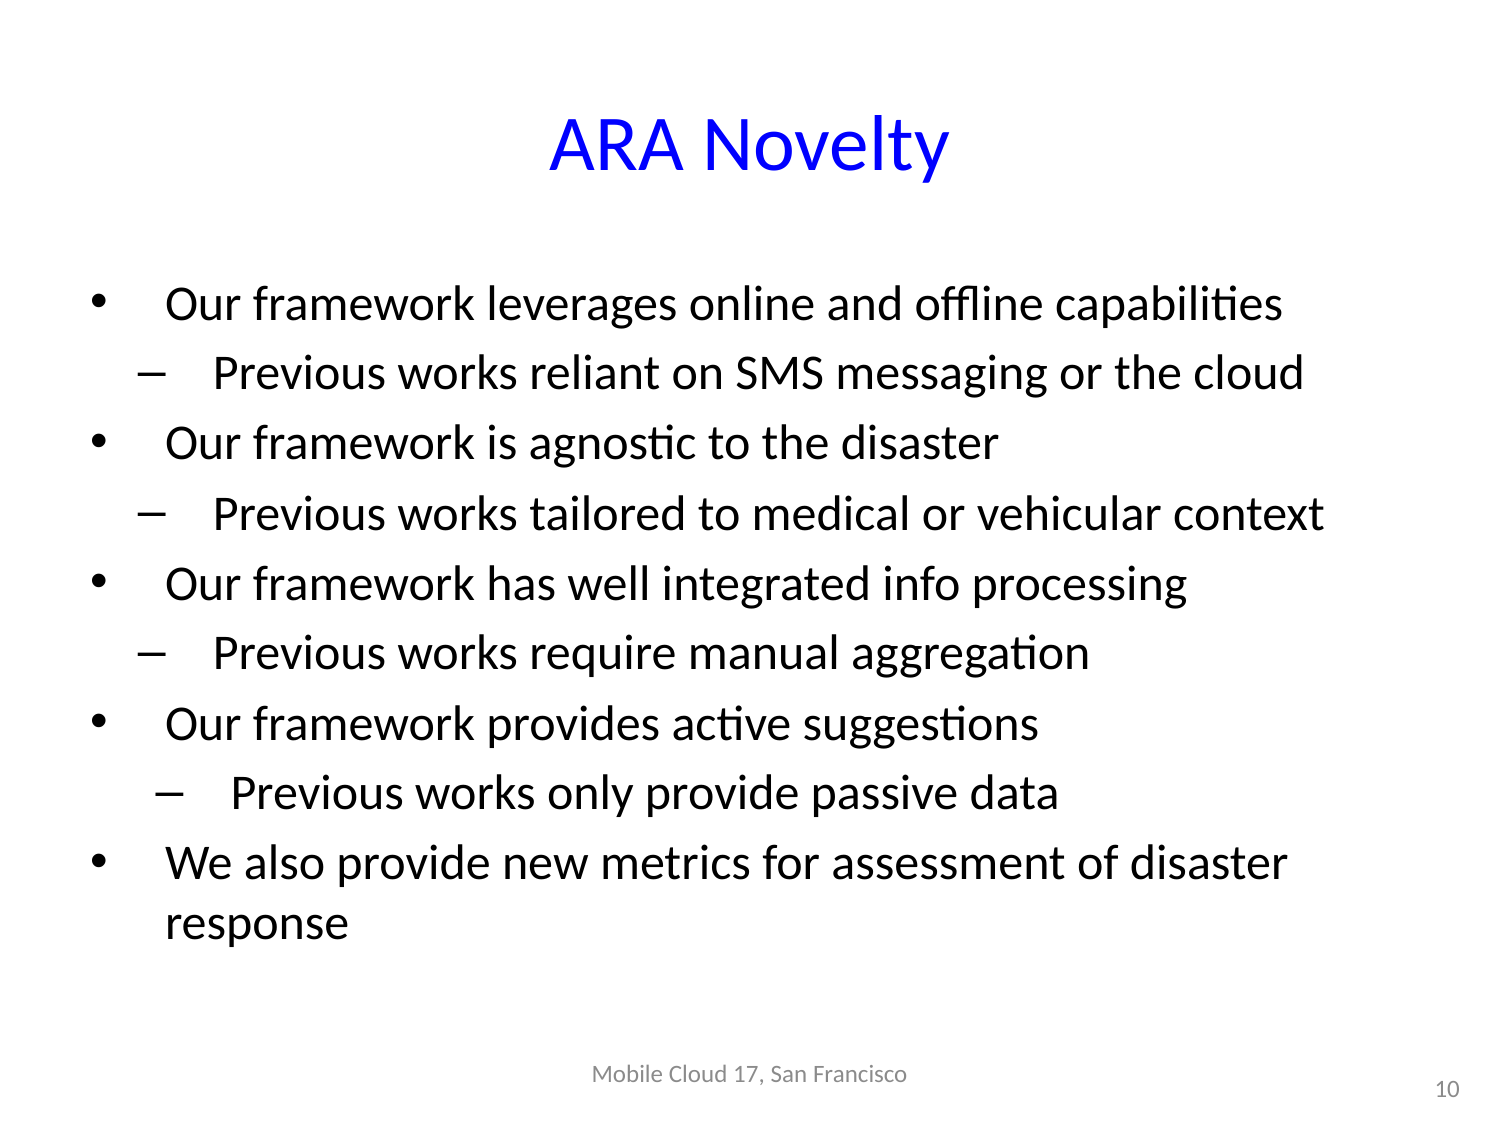

# ARA Novelty
Our framework leverages online and offline capabilities
Previous works reliant on SMS messaging or the cloud
Our framework is agnostic to the disaster
Previous works tailored to medical or vehicular context
Our framework has well integrated info processing
Previous works require manual aggregation
Our framework provides active suggestions
Previous works only provide passive data
We also provide new metrics for assessment of disaster response
Mobile Cloud 17, San Francisco
10